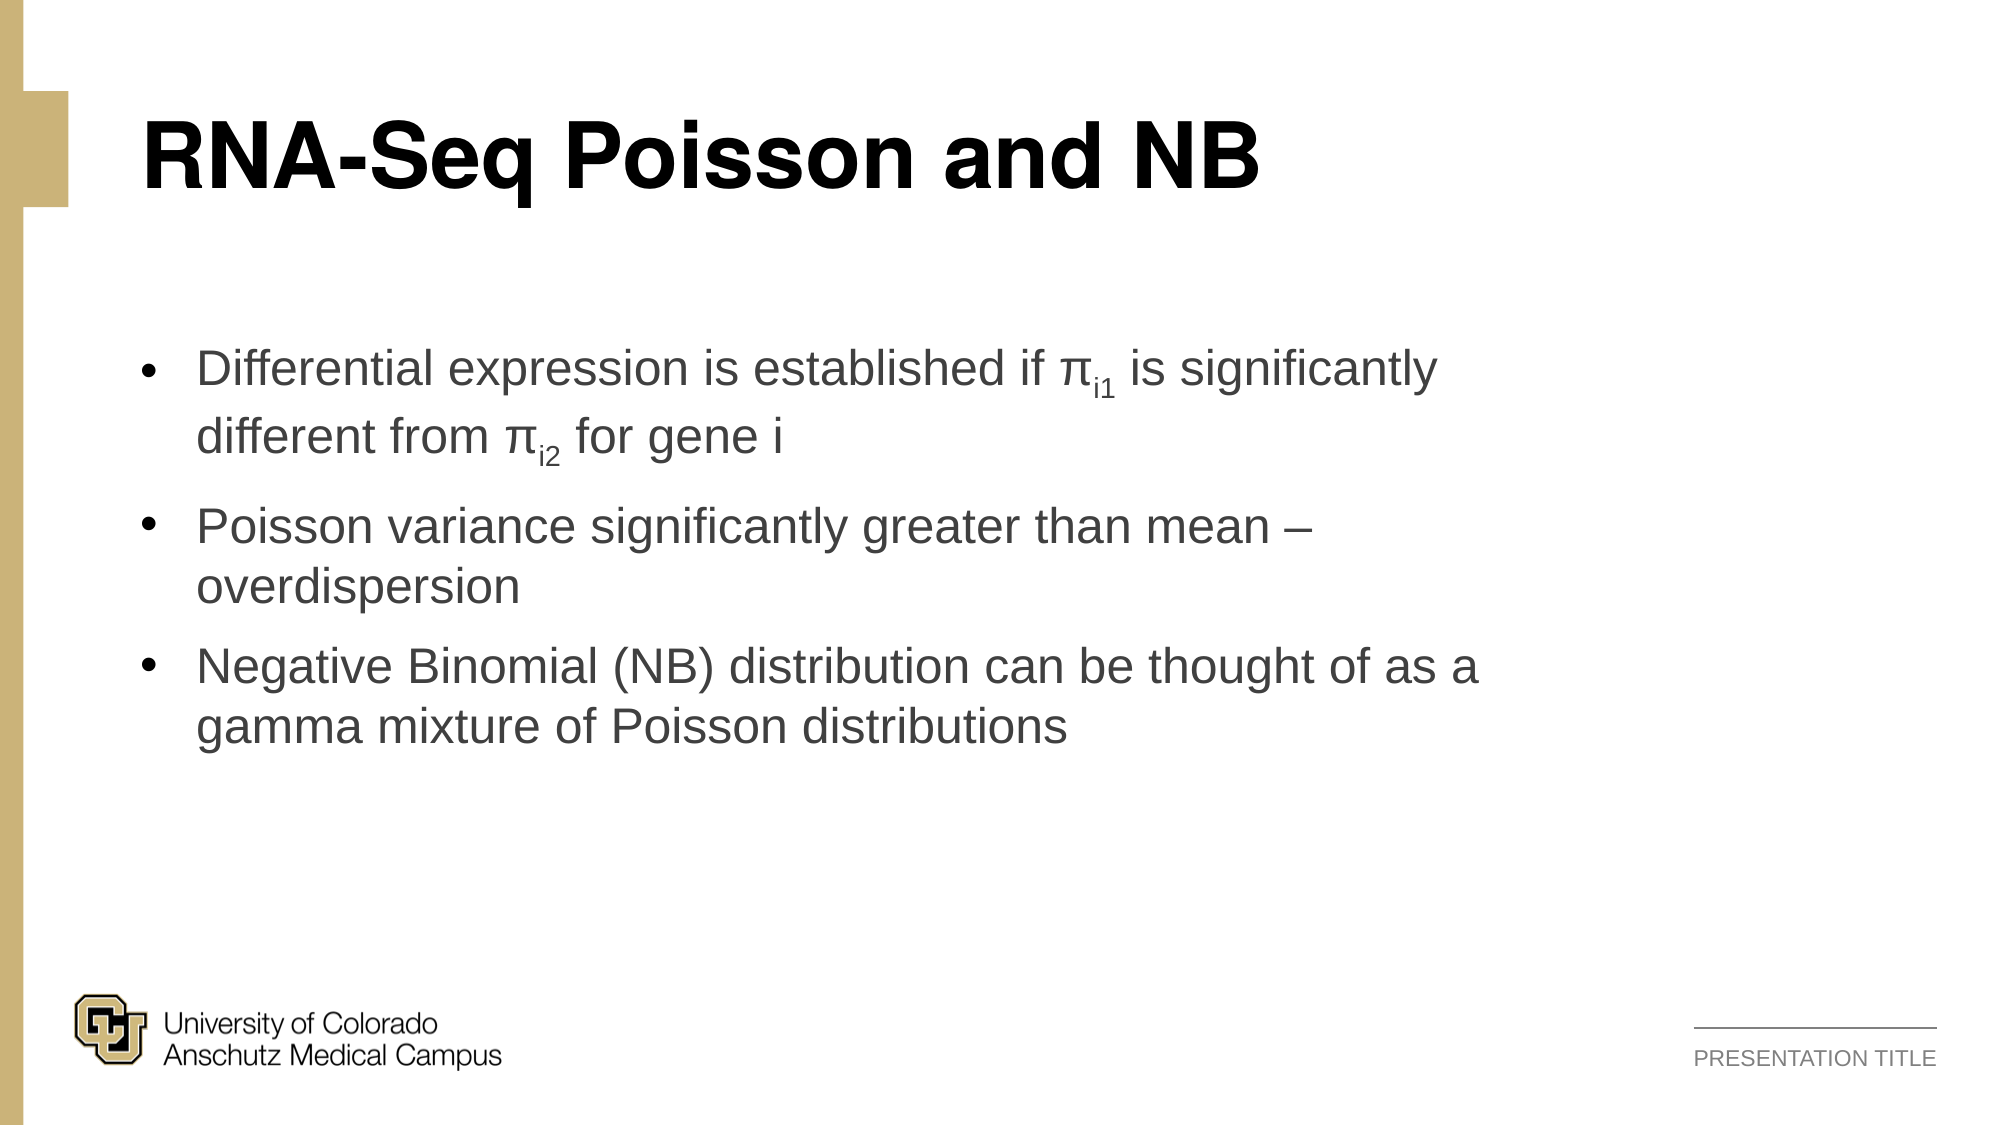

# RNA-Seq Poisson and NB
Differential expression is established if πi1 is significantly different from πi2 for gene i
Poisson variance significantly greater than mean – overdispersion
Negative Binomial (NB) distribution can be thought of as a gamma mixture of Poisson distributions